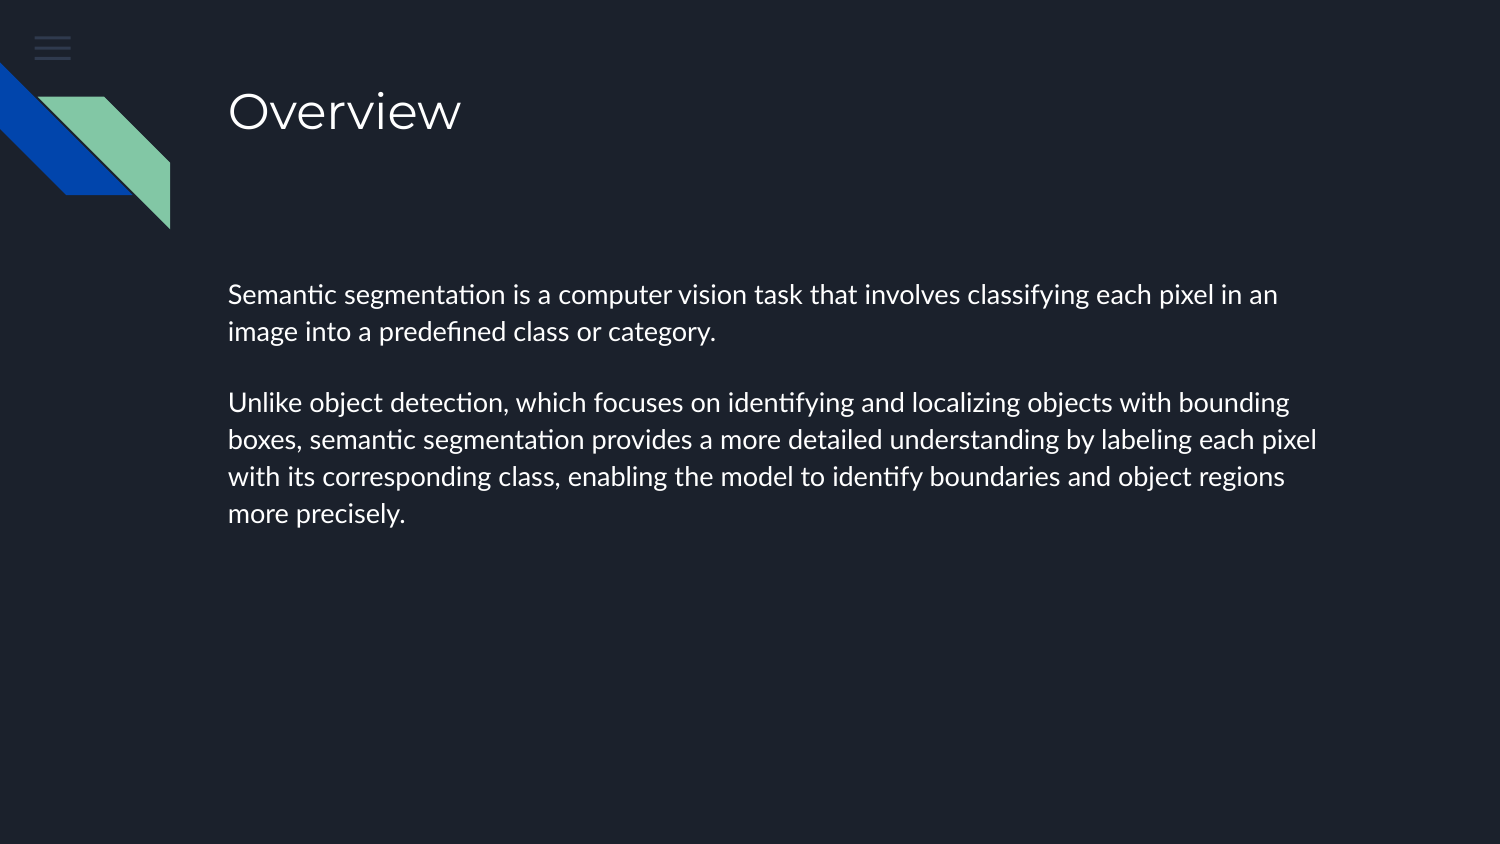

# Overview
Semantic segmentation is a computer vision task that involves classifying each pixel in an image into a predefined class or category.
Unlike object detection, which focuses on identifying and localizing objects with bounding boxes, semantic segmentation provides a more detailed understanding by labeling each pixel with its corresponding class, enabling the model to identify boundaries and object regions more precisely.